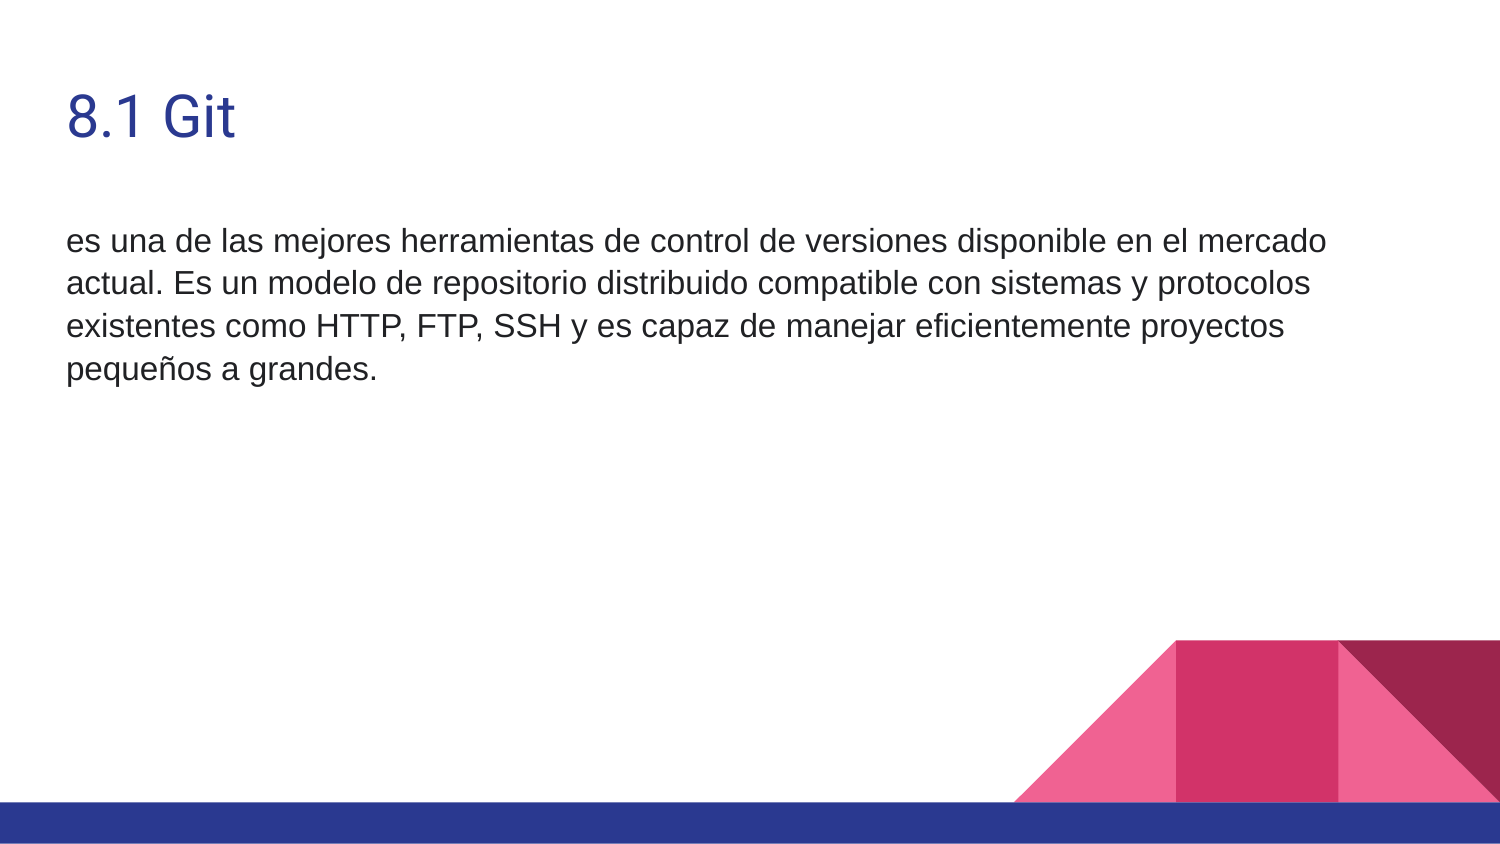

# 8.1 Git
es una de las mejores herramientas de control de versiones disponible en el mercado actual. Es un modelo de repositorio distribuido compatible con sistemas y protocolos existentes como HTTP, FTP, SSH y es capaz de manejar eficientemente proyectos pequeños a grandes.